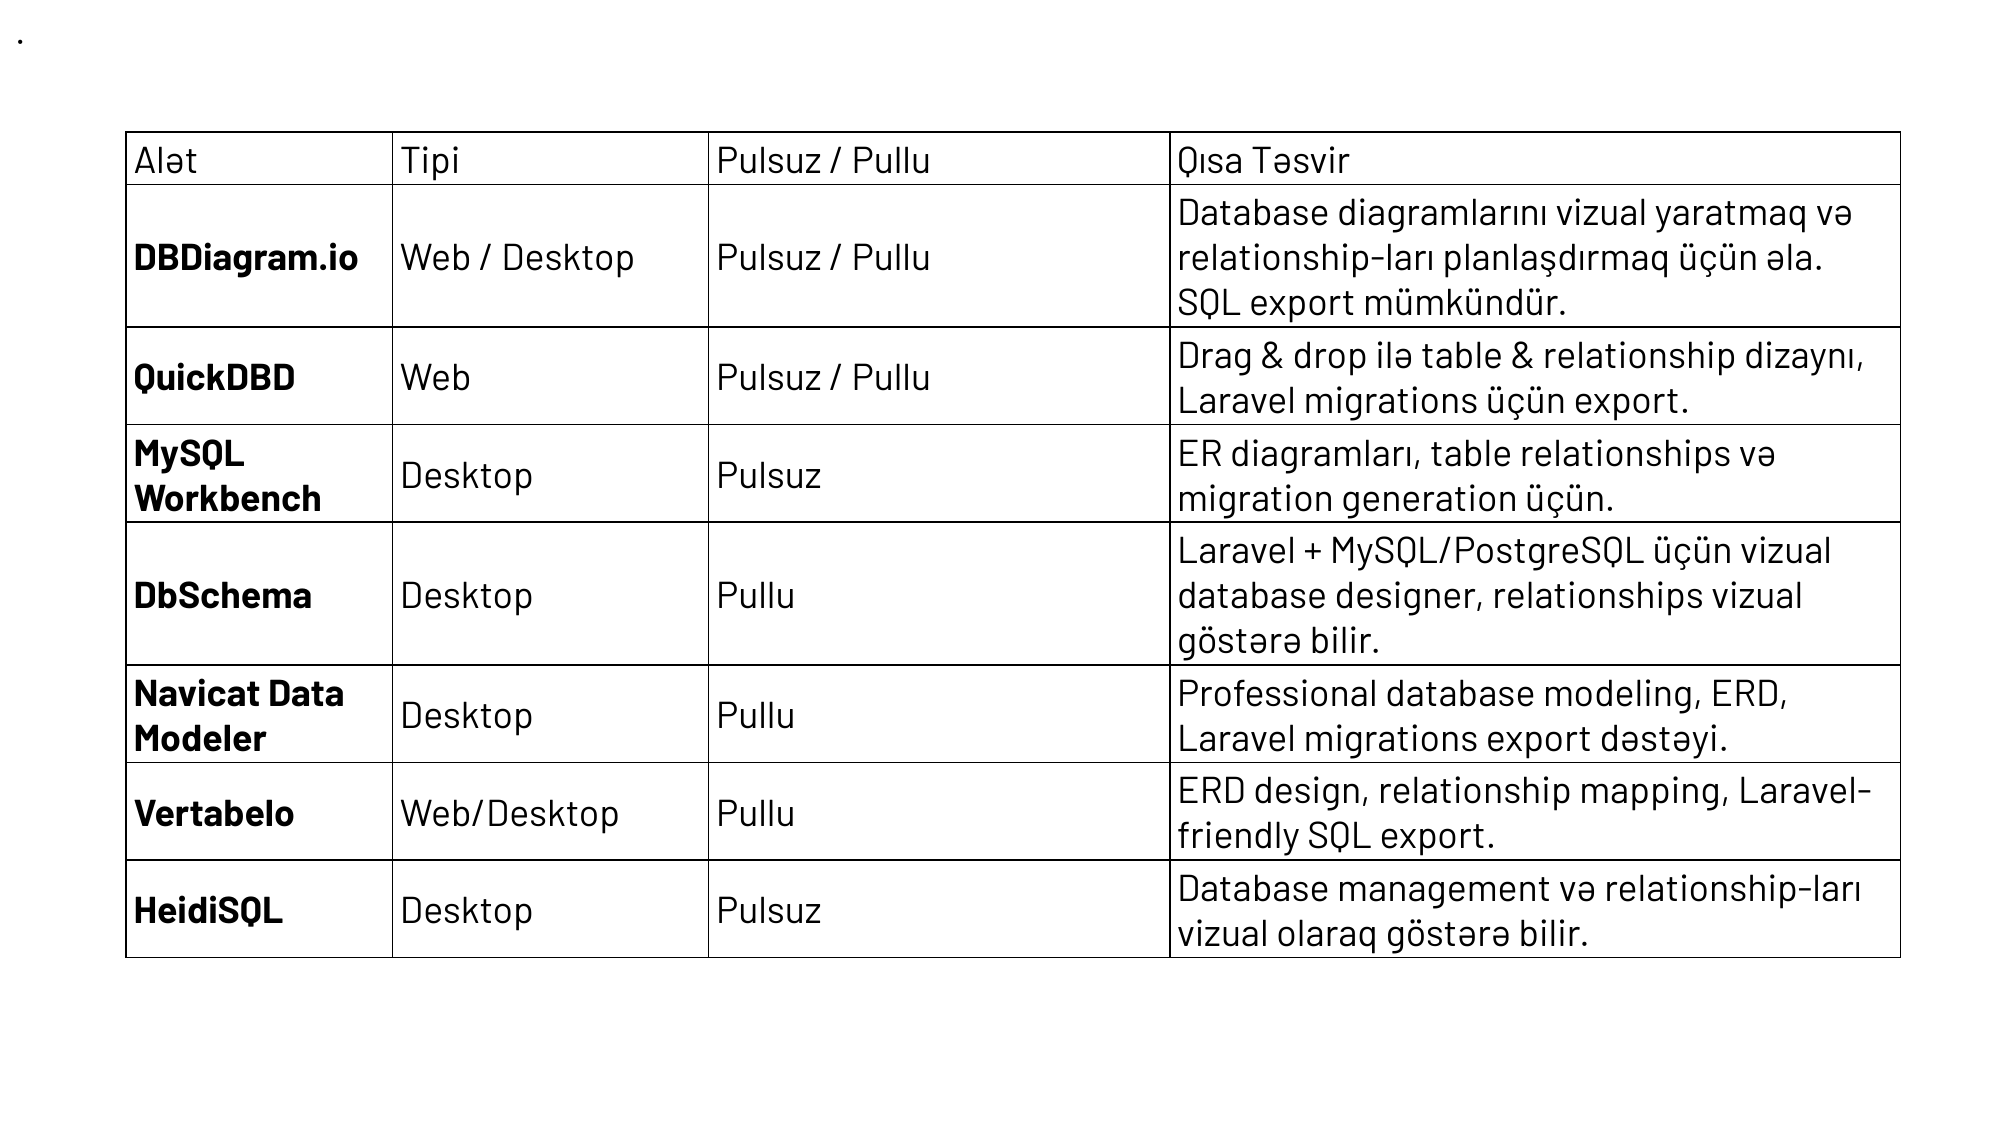

.

| Alət | Tipi | Pulsuz / Pullu | Qısa Təsvir |
| --- | --- | --- | --- |
| DBDiagram.io | Web / Desktop | Pulsuz / Pullu | Database diagramlarını vizual yaratmaq və relationship-ları planlaşdırmaq üçün əla. SQL export mümkündür. |
| QuickDBD | Web | Pulsuz / Pullu | Drag & drop ilə table & relationship dizaynı, Laravel migrations üçün export. |
| MySQL Workbench | Desktop | Pulsuz | ER diagramları, table relationships və migration generation üçün. |
| DbSchema | Desktop | Pullu | Laravel + MySQL/PostgreSQL üçün vizual database designer, relationships vizual göstərə bilir. |
| Navicat Data Modeler | Desktop | Pullu | Professional database modeling, ERD, Laravel migrations export dəstəyi. |
| Vertabelo | Web/Desktop | Pullu | ERD design, relationship mapping, Laravel-friendly SQL export. |
| HeidiSQL | Desktop | Pulsuz | Database management və relationship-ları vizual olaraq göstərə bilir. |